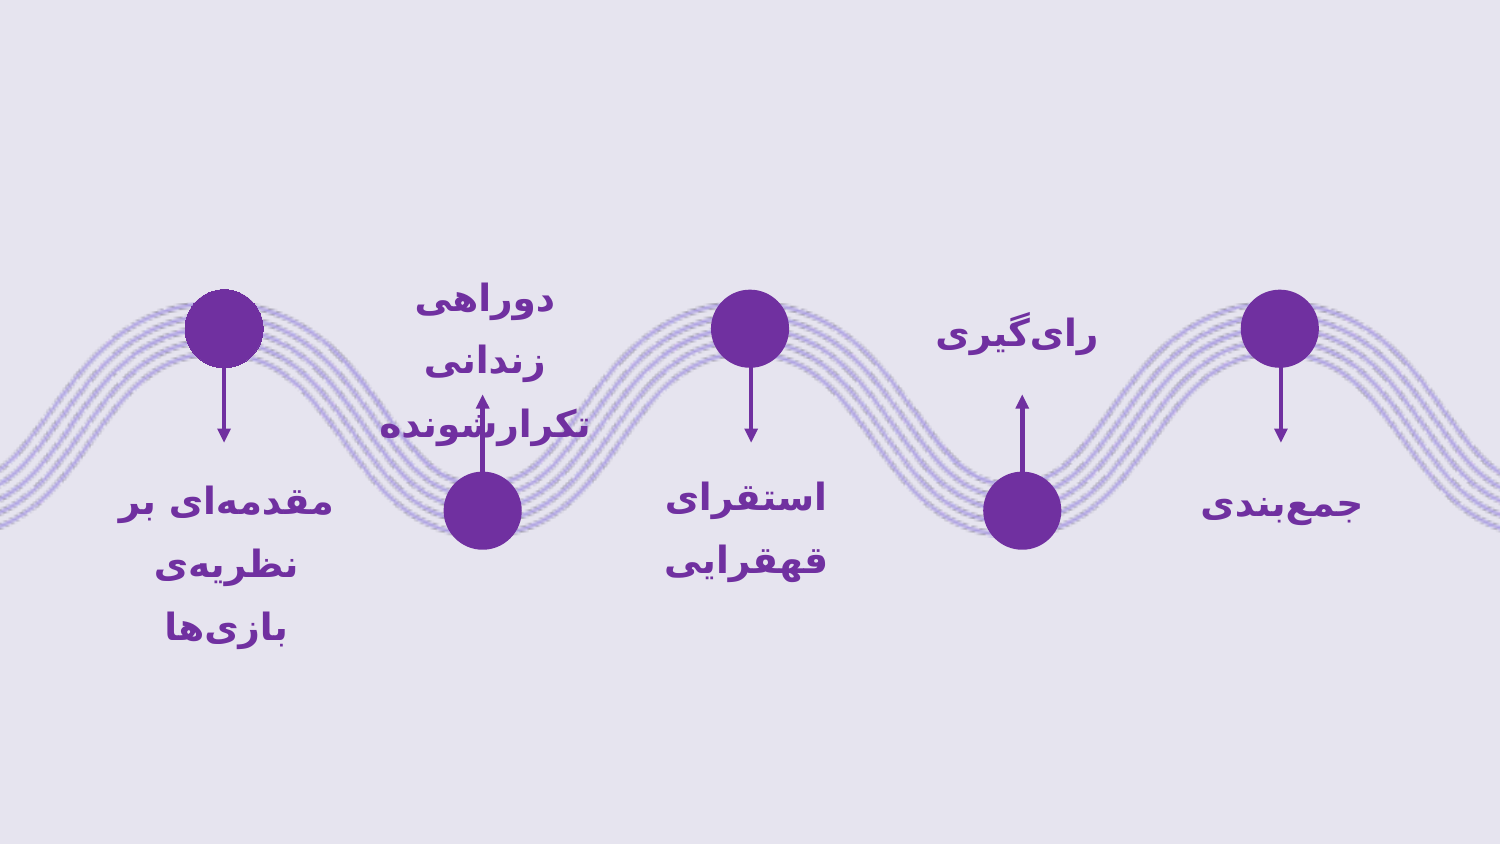

دوراهی زندانی تکرار‌شونده

رای‌گیری

استقرای قهقرایی
مقدمه‌ای بر نظریه‌ی بازی‌ها
جمع‌بندی